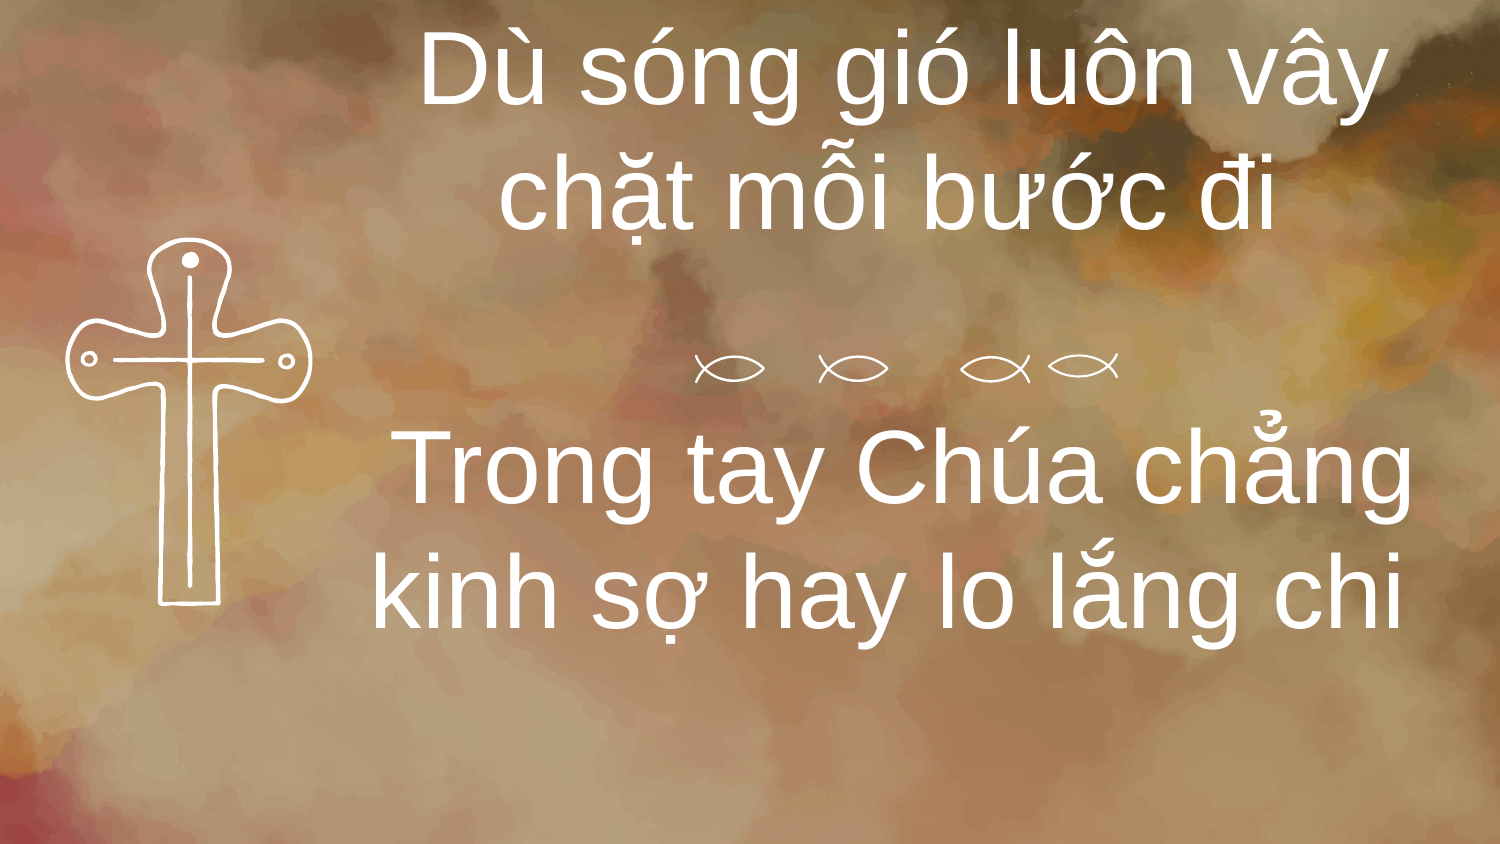

Dù sóng gió luôn vây chặt mỗi bước đi
Trong tay Chúa chẳng kinh sợ hay lo lắng chi